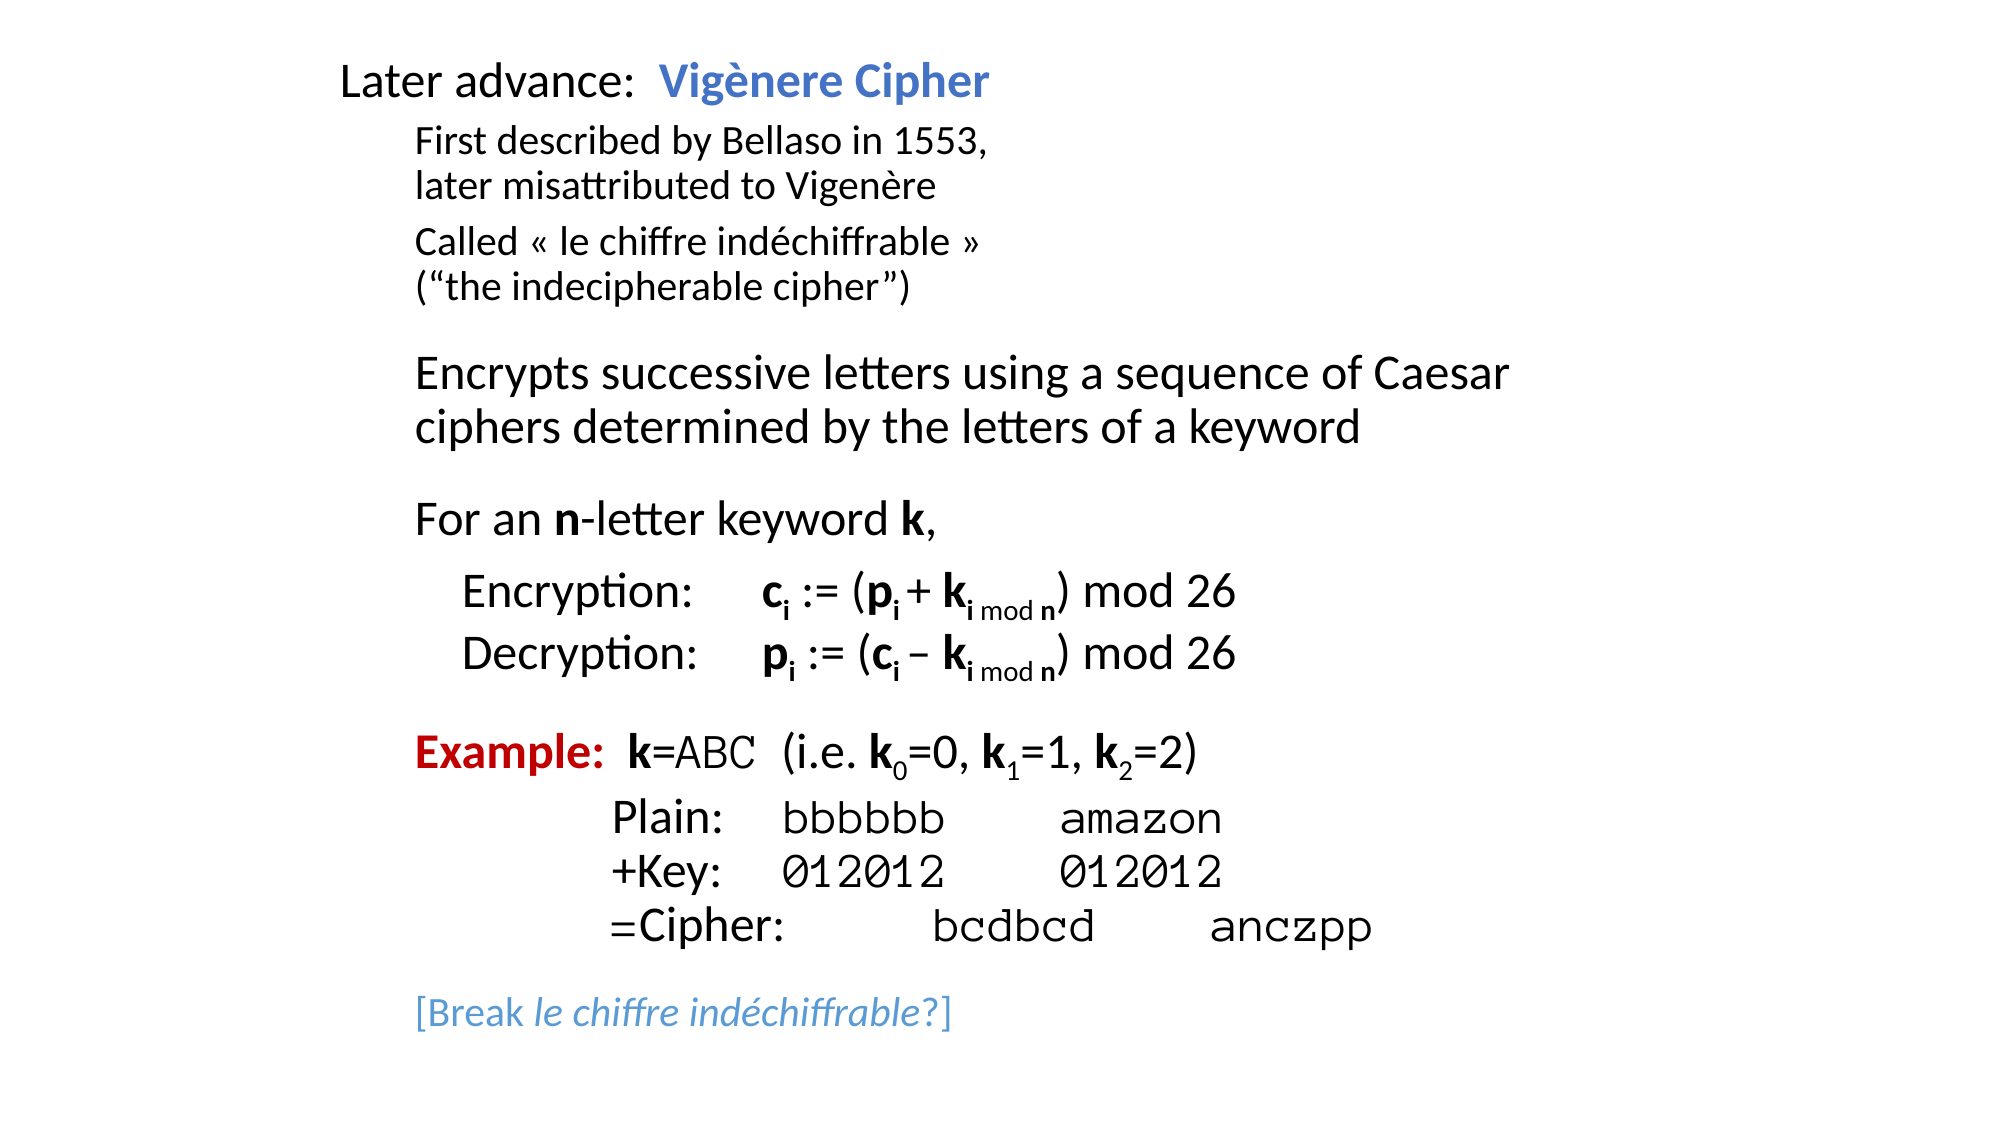

Later advance:  Vigènere Cipher
First described by Bellaso in 1553,
later misattributed to Vigenère
Called « le chiffre indéchiffrable »
(“the indecipherable cipher”)
Encrypts successive letters using a sequence of Caesar ciphers determined by the letters of a keyword
For an n-letter keyword k,
	Encryption:	ci := (pi + ki mod n) mod 26
Decryption:	pi := (ci – ki mod n) mod 26
Example:  k=ABC  (i.e. k0=0, k1=1, k2=2)
		Plain:	  bbbbbb	amazon
	+Key:	  012012	012012
	=Cipher:	  bcdbcd	anczpp
[Break le chiffre indéchiffrable?]